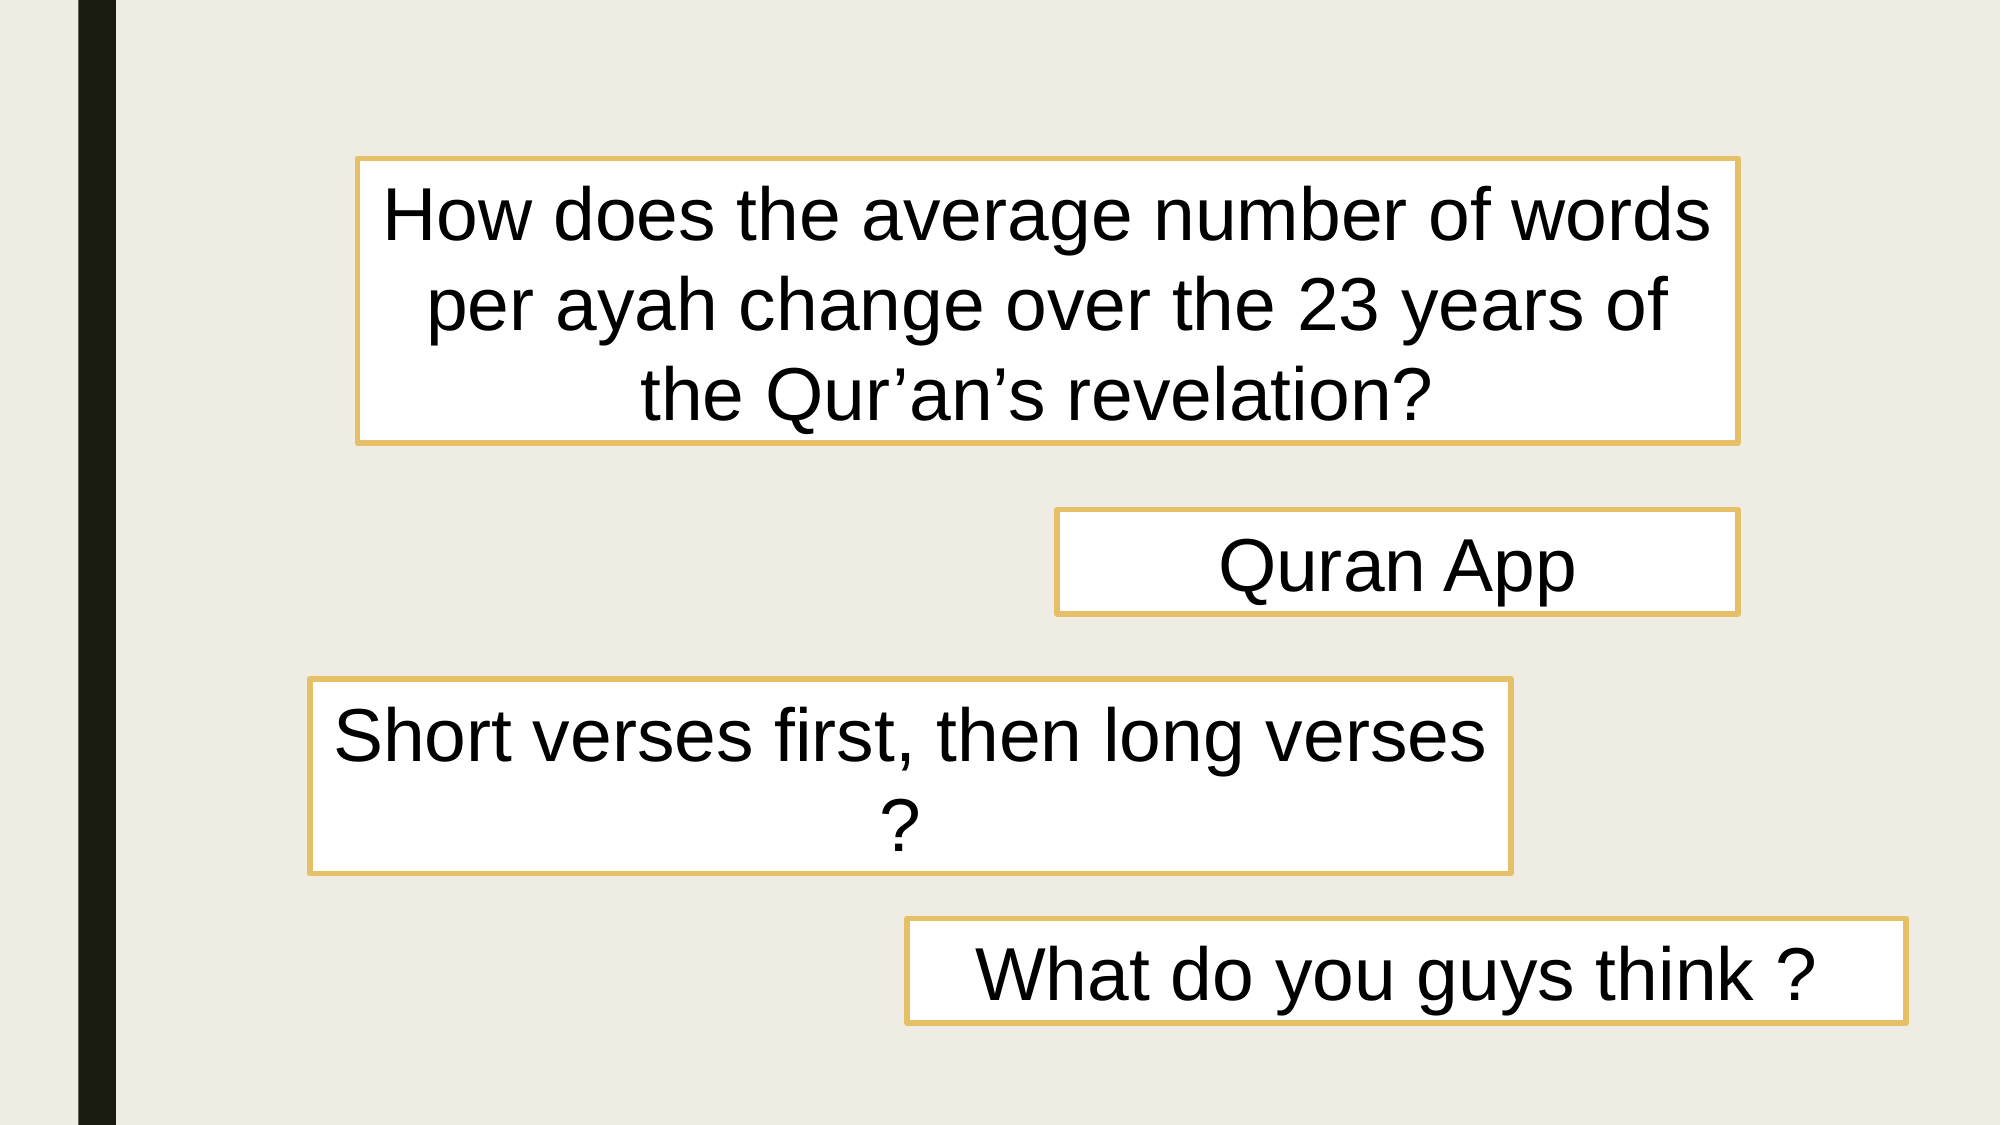

How does the average number of words per ayah change over the 23 years of the Qur’an’s revelation?
Quran App
Short verses first, then long verses ?
What do you guys think ?